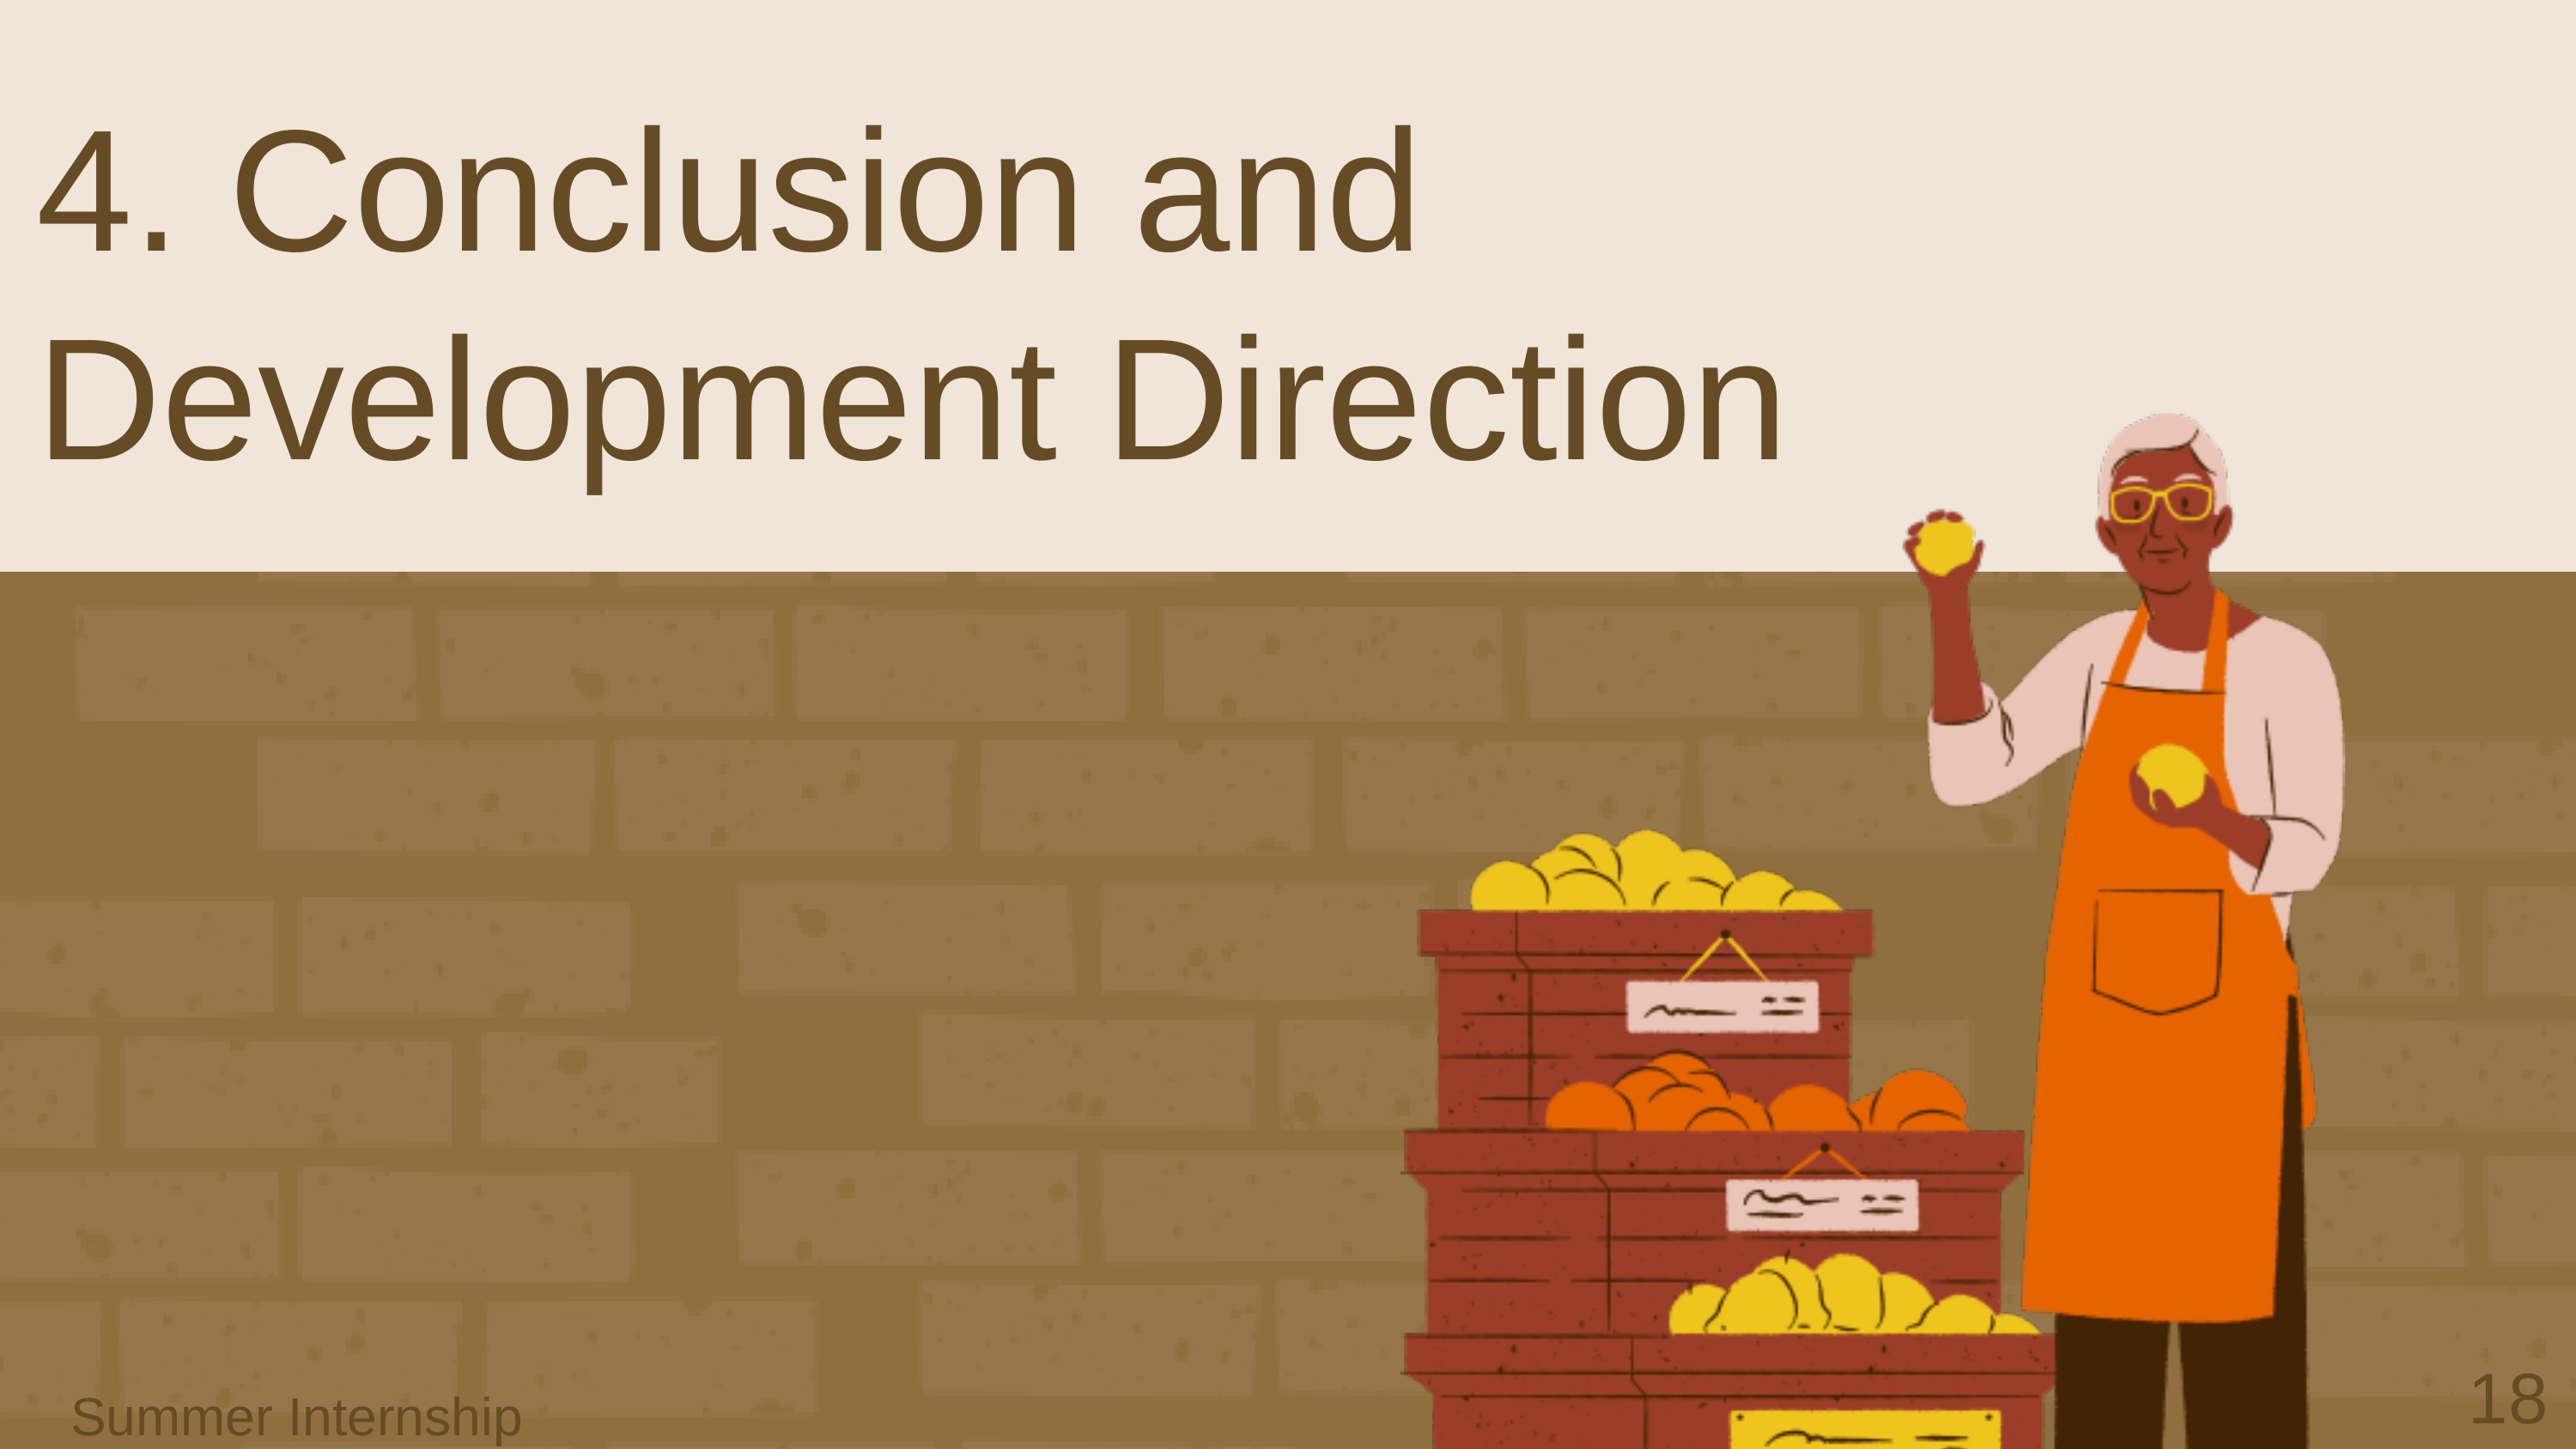

4. Conclusion and Development Direction

18
Summer Internship